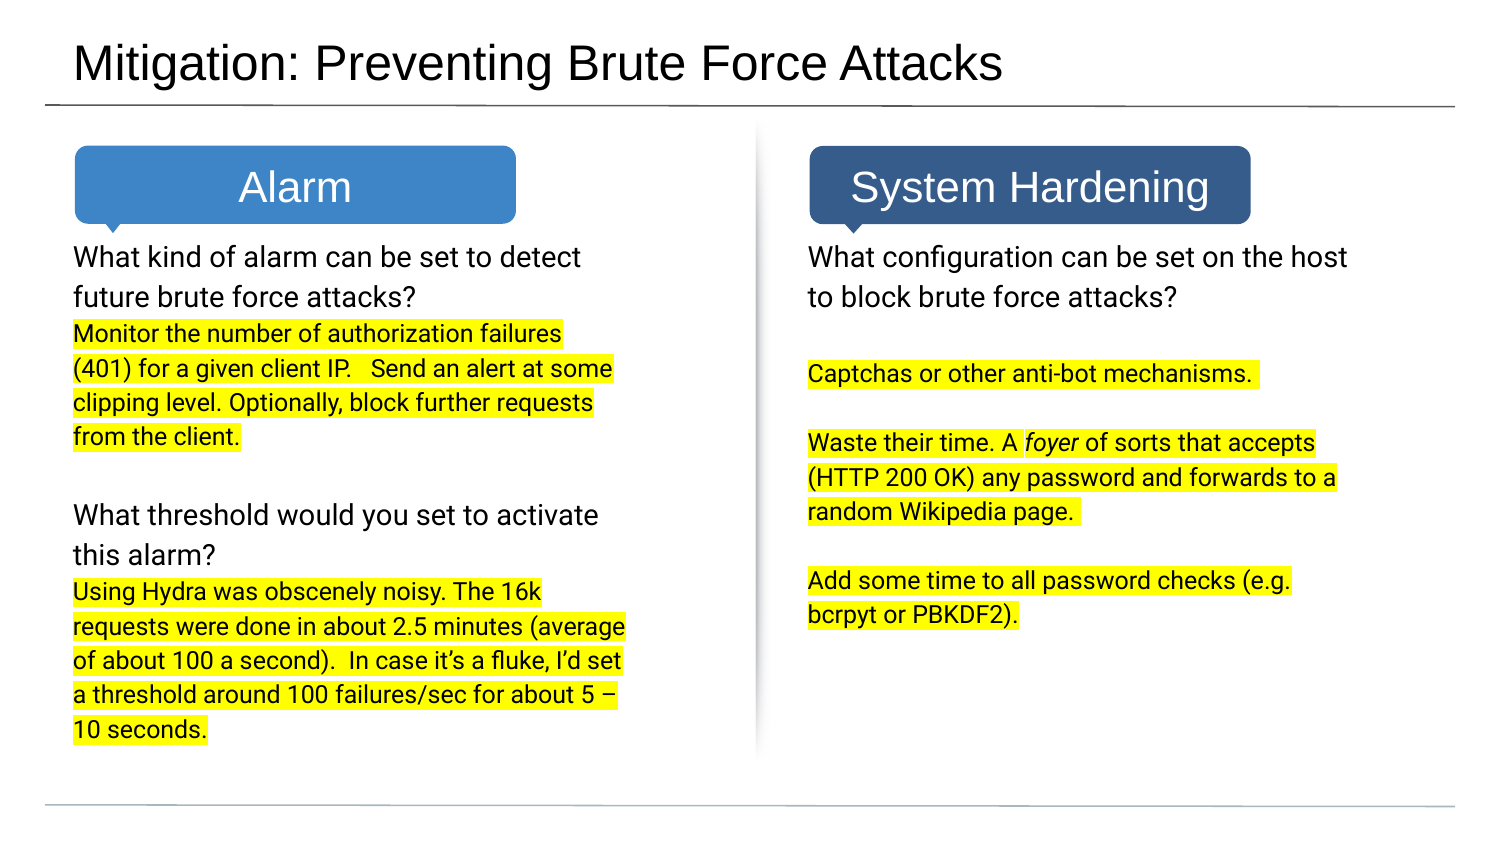

# Mitigation: Preventing Brute Force Attacks
What kind of alarm can be set to detect future brute force attacks?
Monitor the number of authorization failures (401) for a given client IP.   Send an alert at some clipping level. Optionally, block further requests from the client.

What threshold would you set to activate this alarm?
Using Hydra was obscenely noisy. The 16k requests were done in about 2.5 minutes (average of about 100 a second).  In case it’s a fluke, I’d set a threshold around 100 failures/sec for about 5 – 10 seconds.

What configuration can be set on the host to block brute force attacks?

Captchas or other anti-bot mechanisms.
Waste their time. A foyer of sorts that accepts (HTTP 200 OK) any password and forwards to a random Wikipedia page.

Add some time to all password checks (e.g. bcrpyt or PBKDF2).